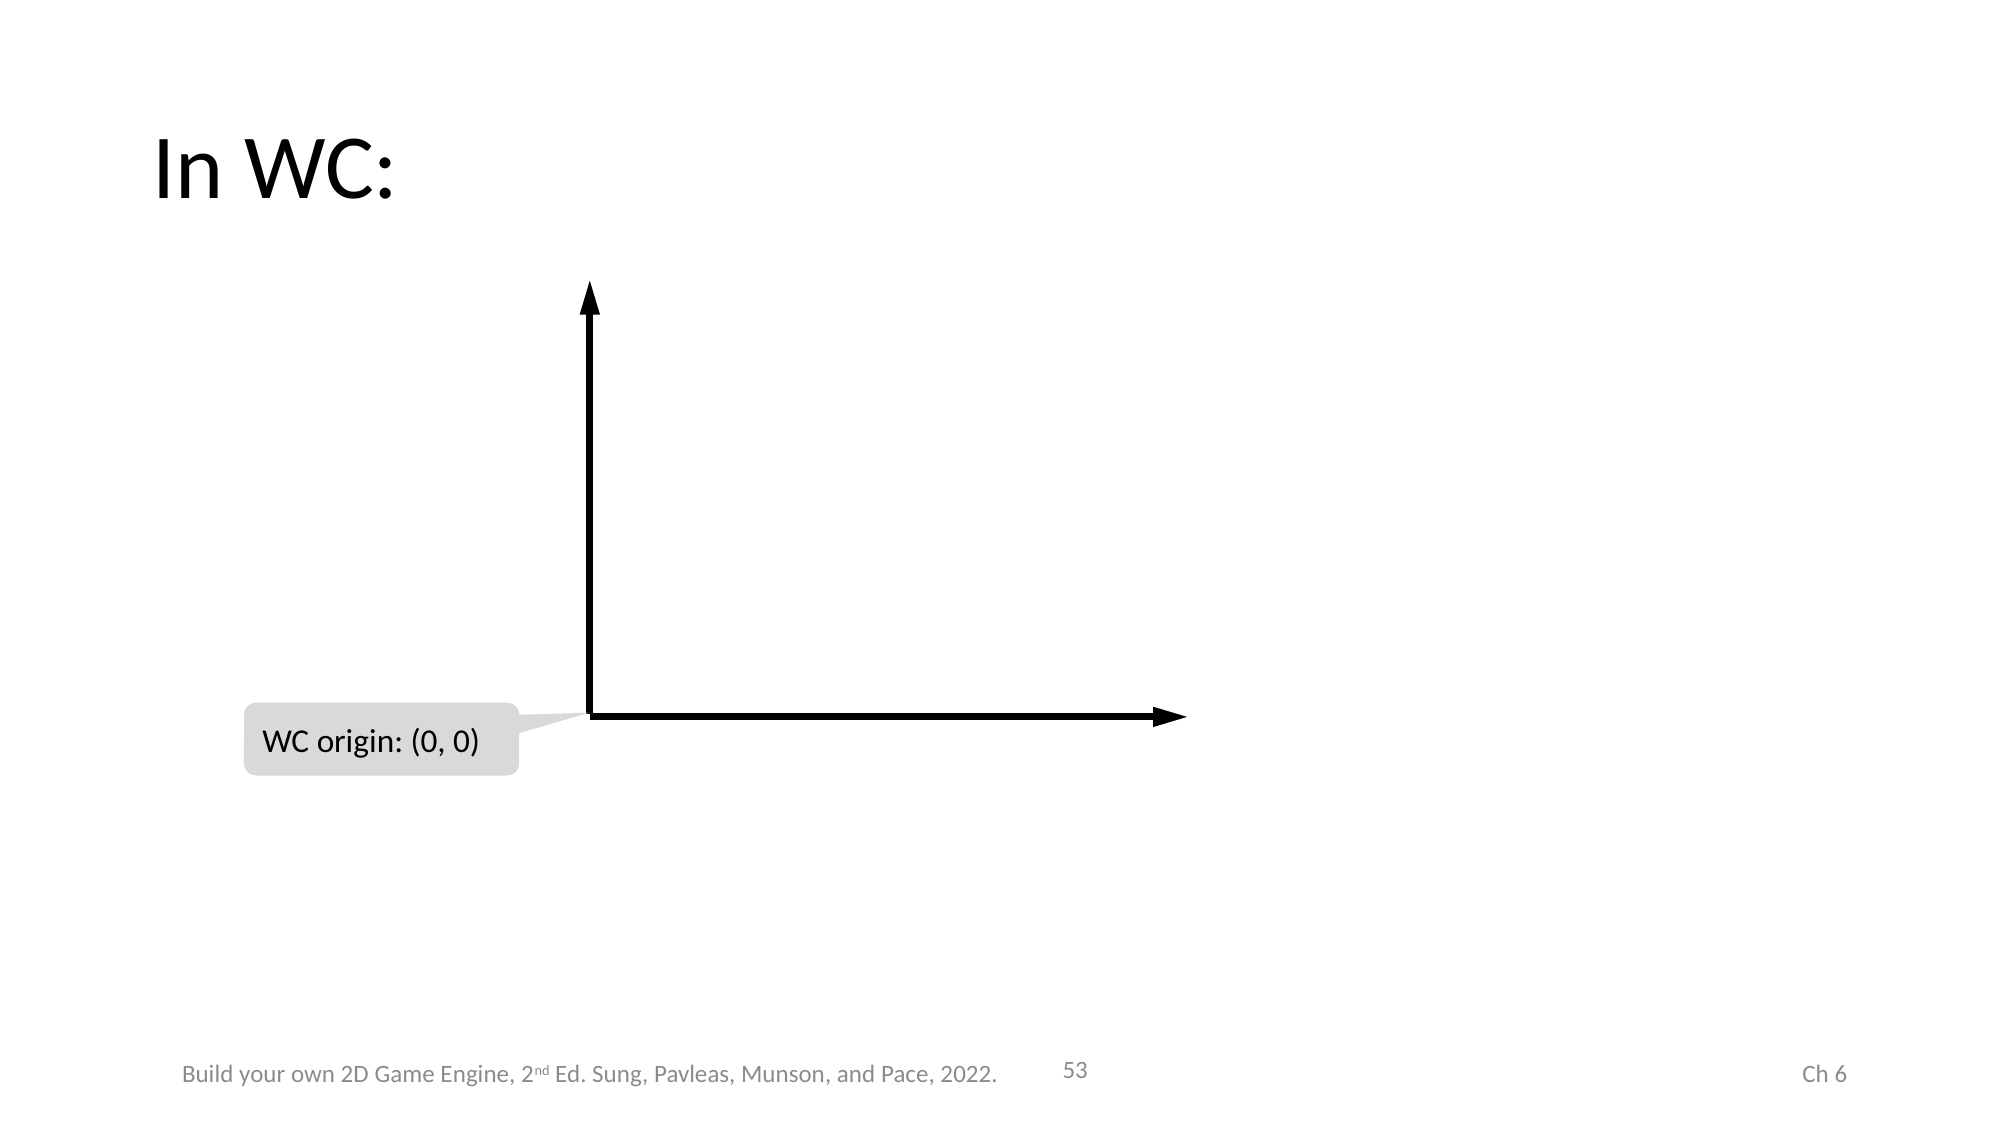

# In WC:
WC origin: (0, 0)